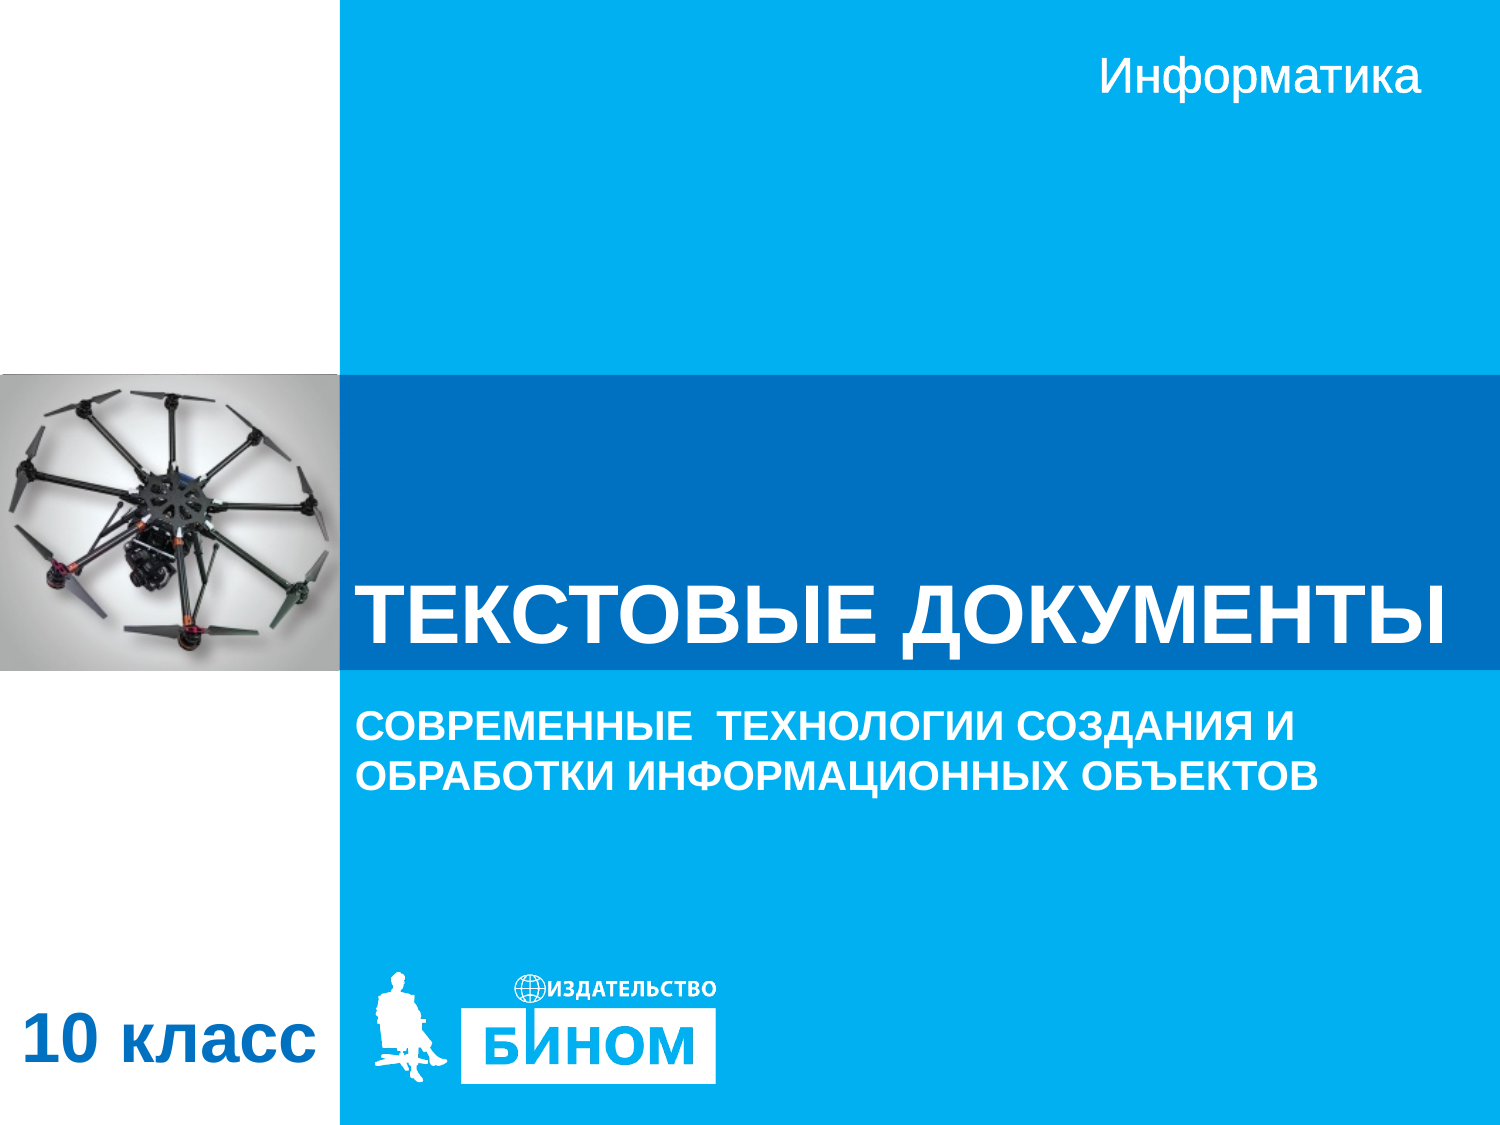

# ТЕКСТОВЫЕ ДОКУМЕНТЫ
СОВРЕМЕННЫЕ  ТЕХНОЛОГИИ СОЗДАНИЯ И ОБРАБОТКИ ИНФОРМАЦИОННЫХ ОБЪЕКТОВ